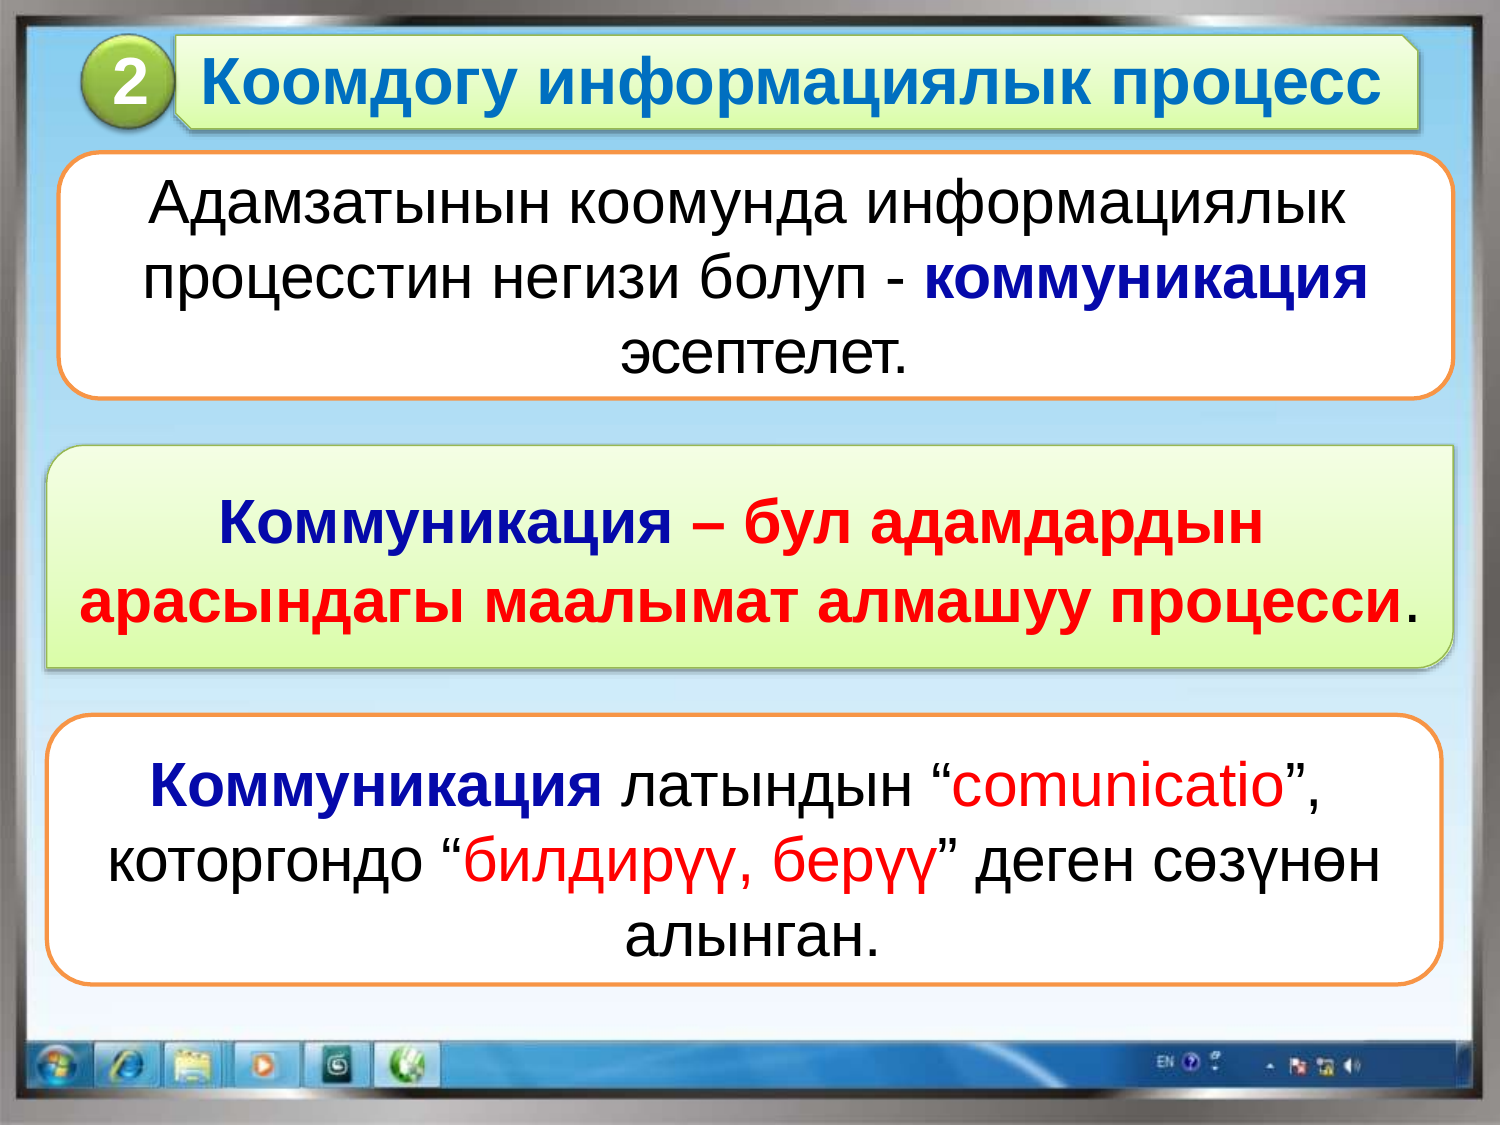

# 2	Коомдогу информациялык процесс

Адамзатынын коомунда информациялык  процесстин негизи болуп - коммуникация  эсептелет.

Коммуникация – бул адамдардын  арасындагы маалымат алмашуу процесси.

Коммуникация латындын “comunicatio”,  которгондо “билдирүү, берүү” деген сөзүнөн  алынган.